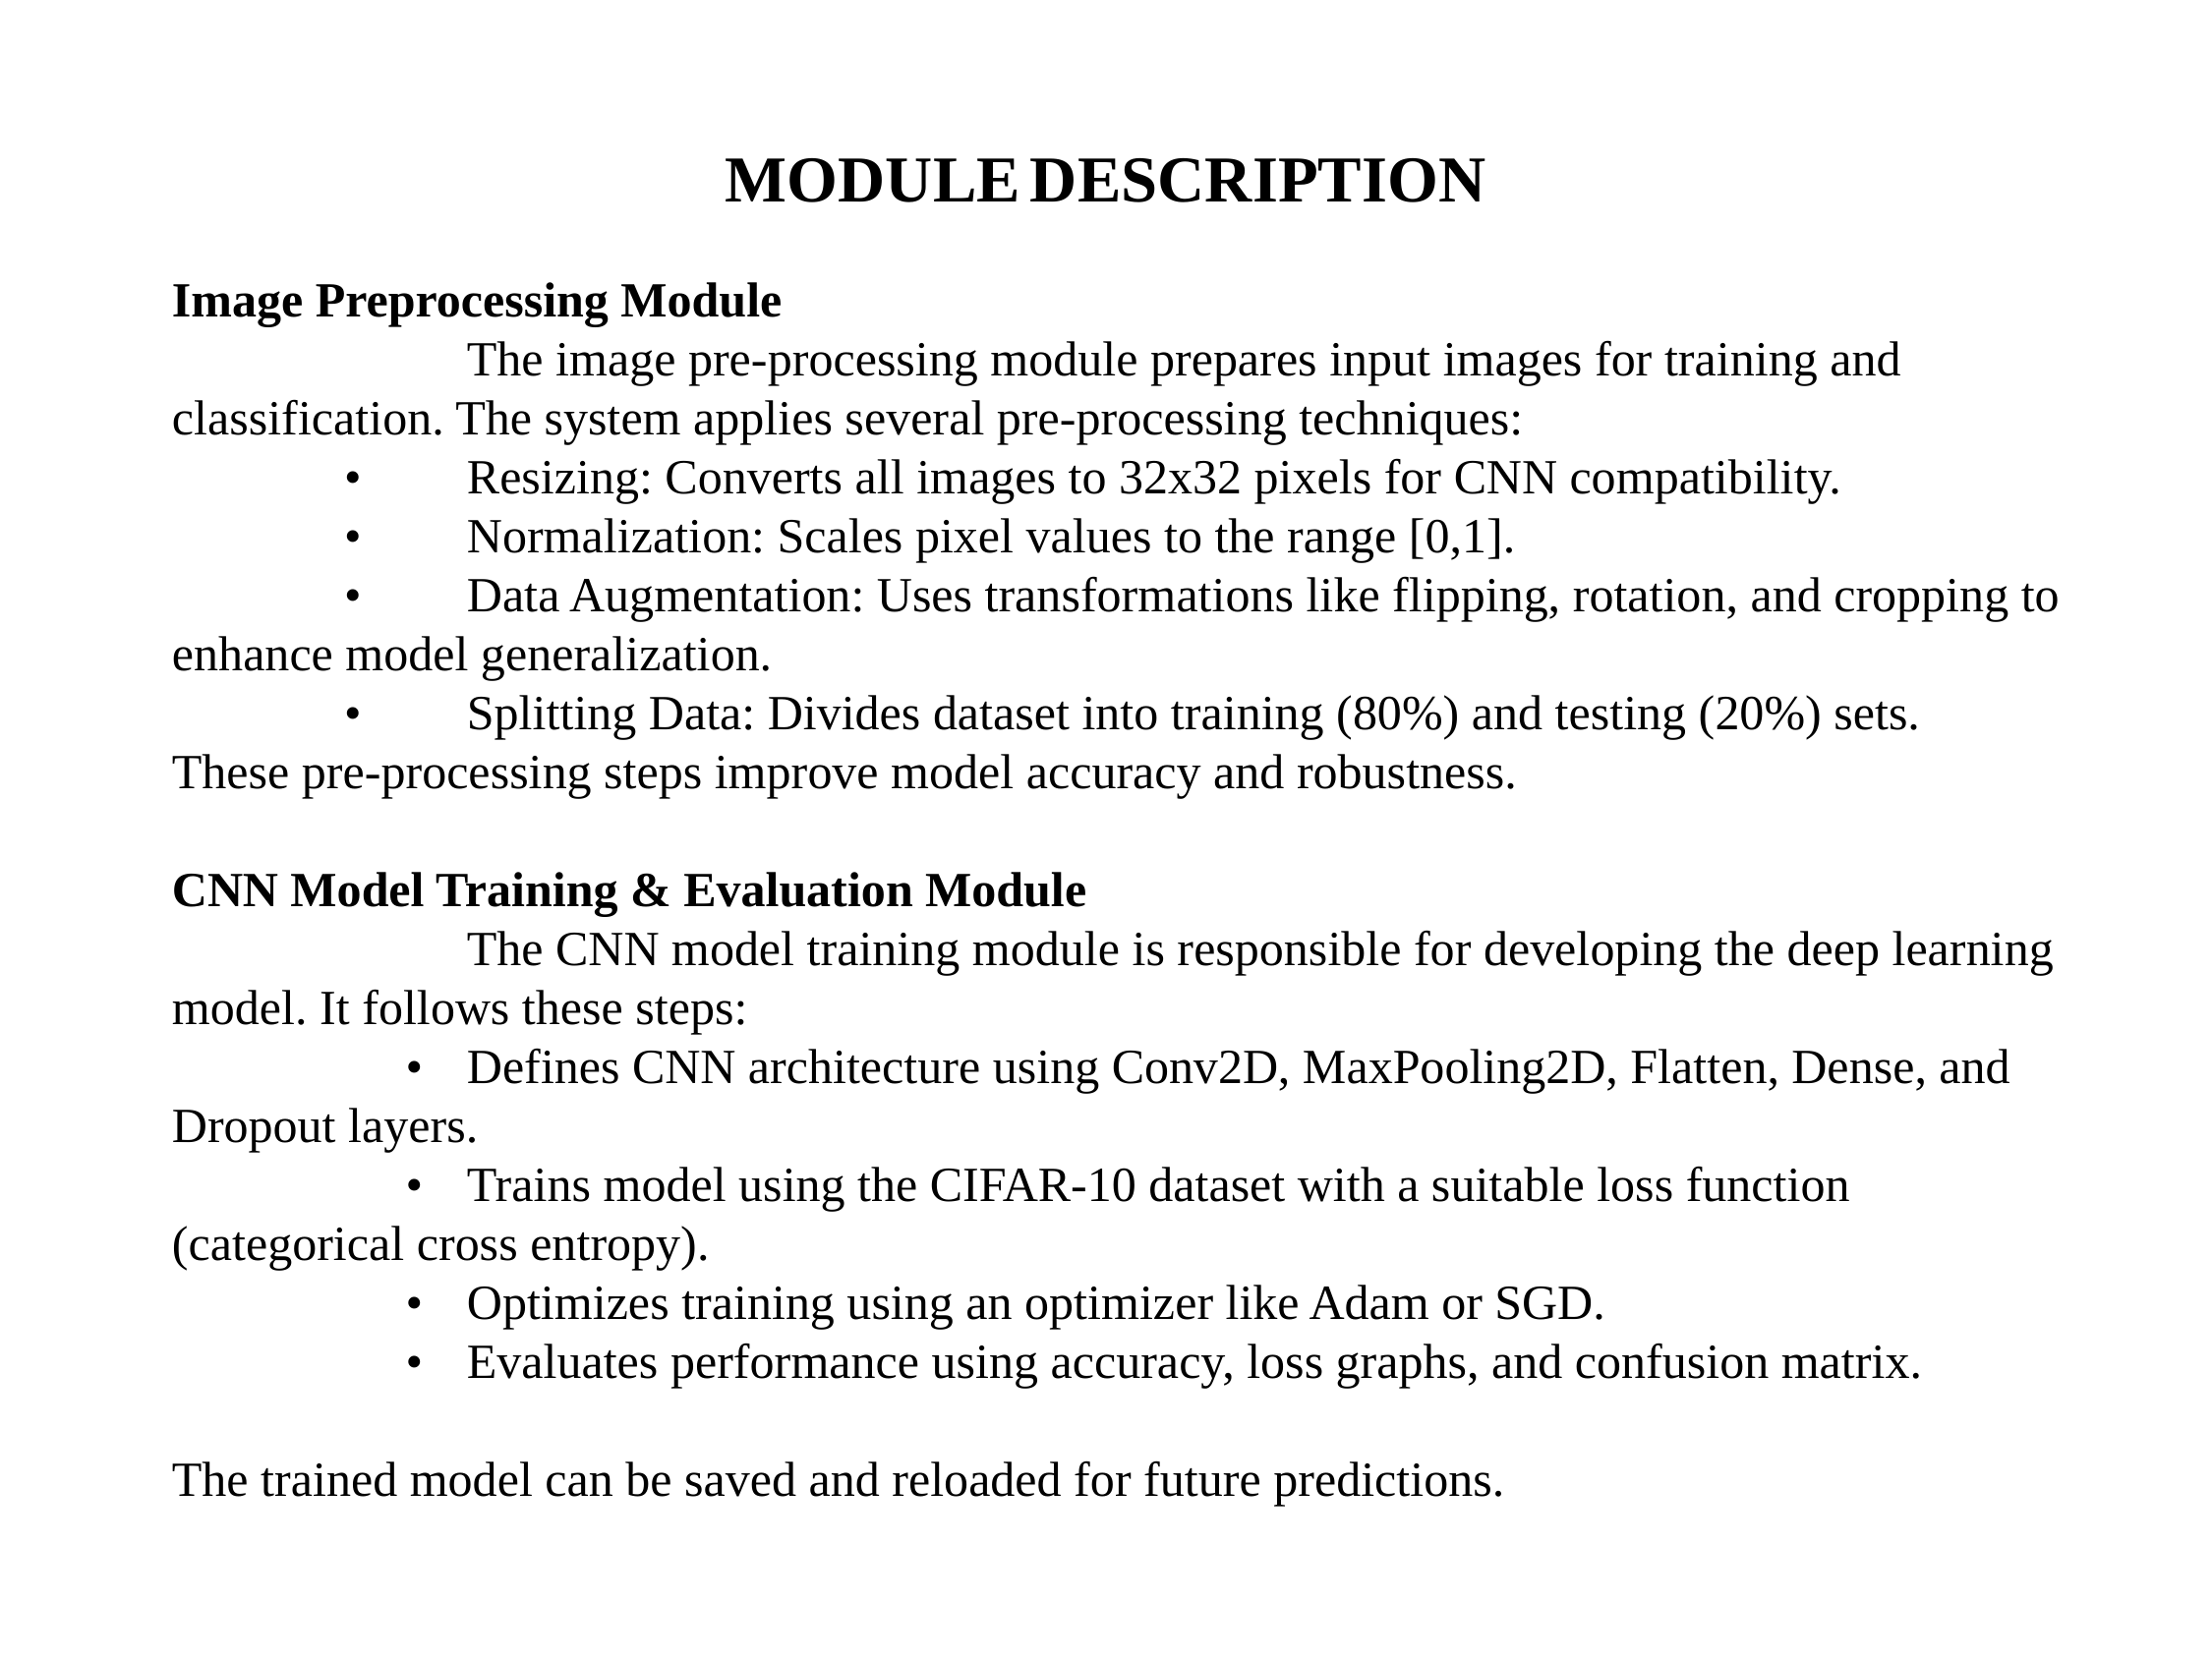

MODULE DESCRIPTION

# Image Preprocessing Module The image pre-processing module prepares input images for training and classification. The system applies several pre-processing techniques: •	Resizing: Converts all images to 32x32 pixels for CNN compatibility. •	Normalization: Scales pixel values to the range [0,1]. •	Data Augmentation: Uses transformations like flipping, rotation, and cropping to enhance model generalization. •	Splitting Data: Divides dataset into training (80%) and testing (20%) sets. These pre-processing steps improve model accuracy and robustness. CNN Model Training & Evaluation Module The CNN model training module is responsible for developing the deep learning model. It follows these steps: •	Defines CNN architecture using Conv2D, MaxPooling2D, Flatten, Dense, and Dropout layers. •	Trains model using the CIFAR-10 dataset with a suitable loss function (categorical cross entropy). •	Optimizes training using an optimizer like Adam or SGD. •	Evaluates performance using accuracy, loss graphs, and confusion matrix. The trained model can be saved and reloaded for future predictions.